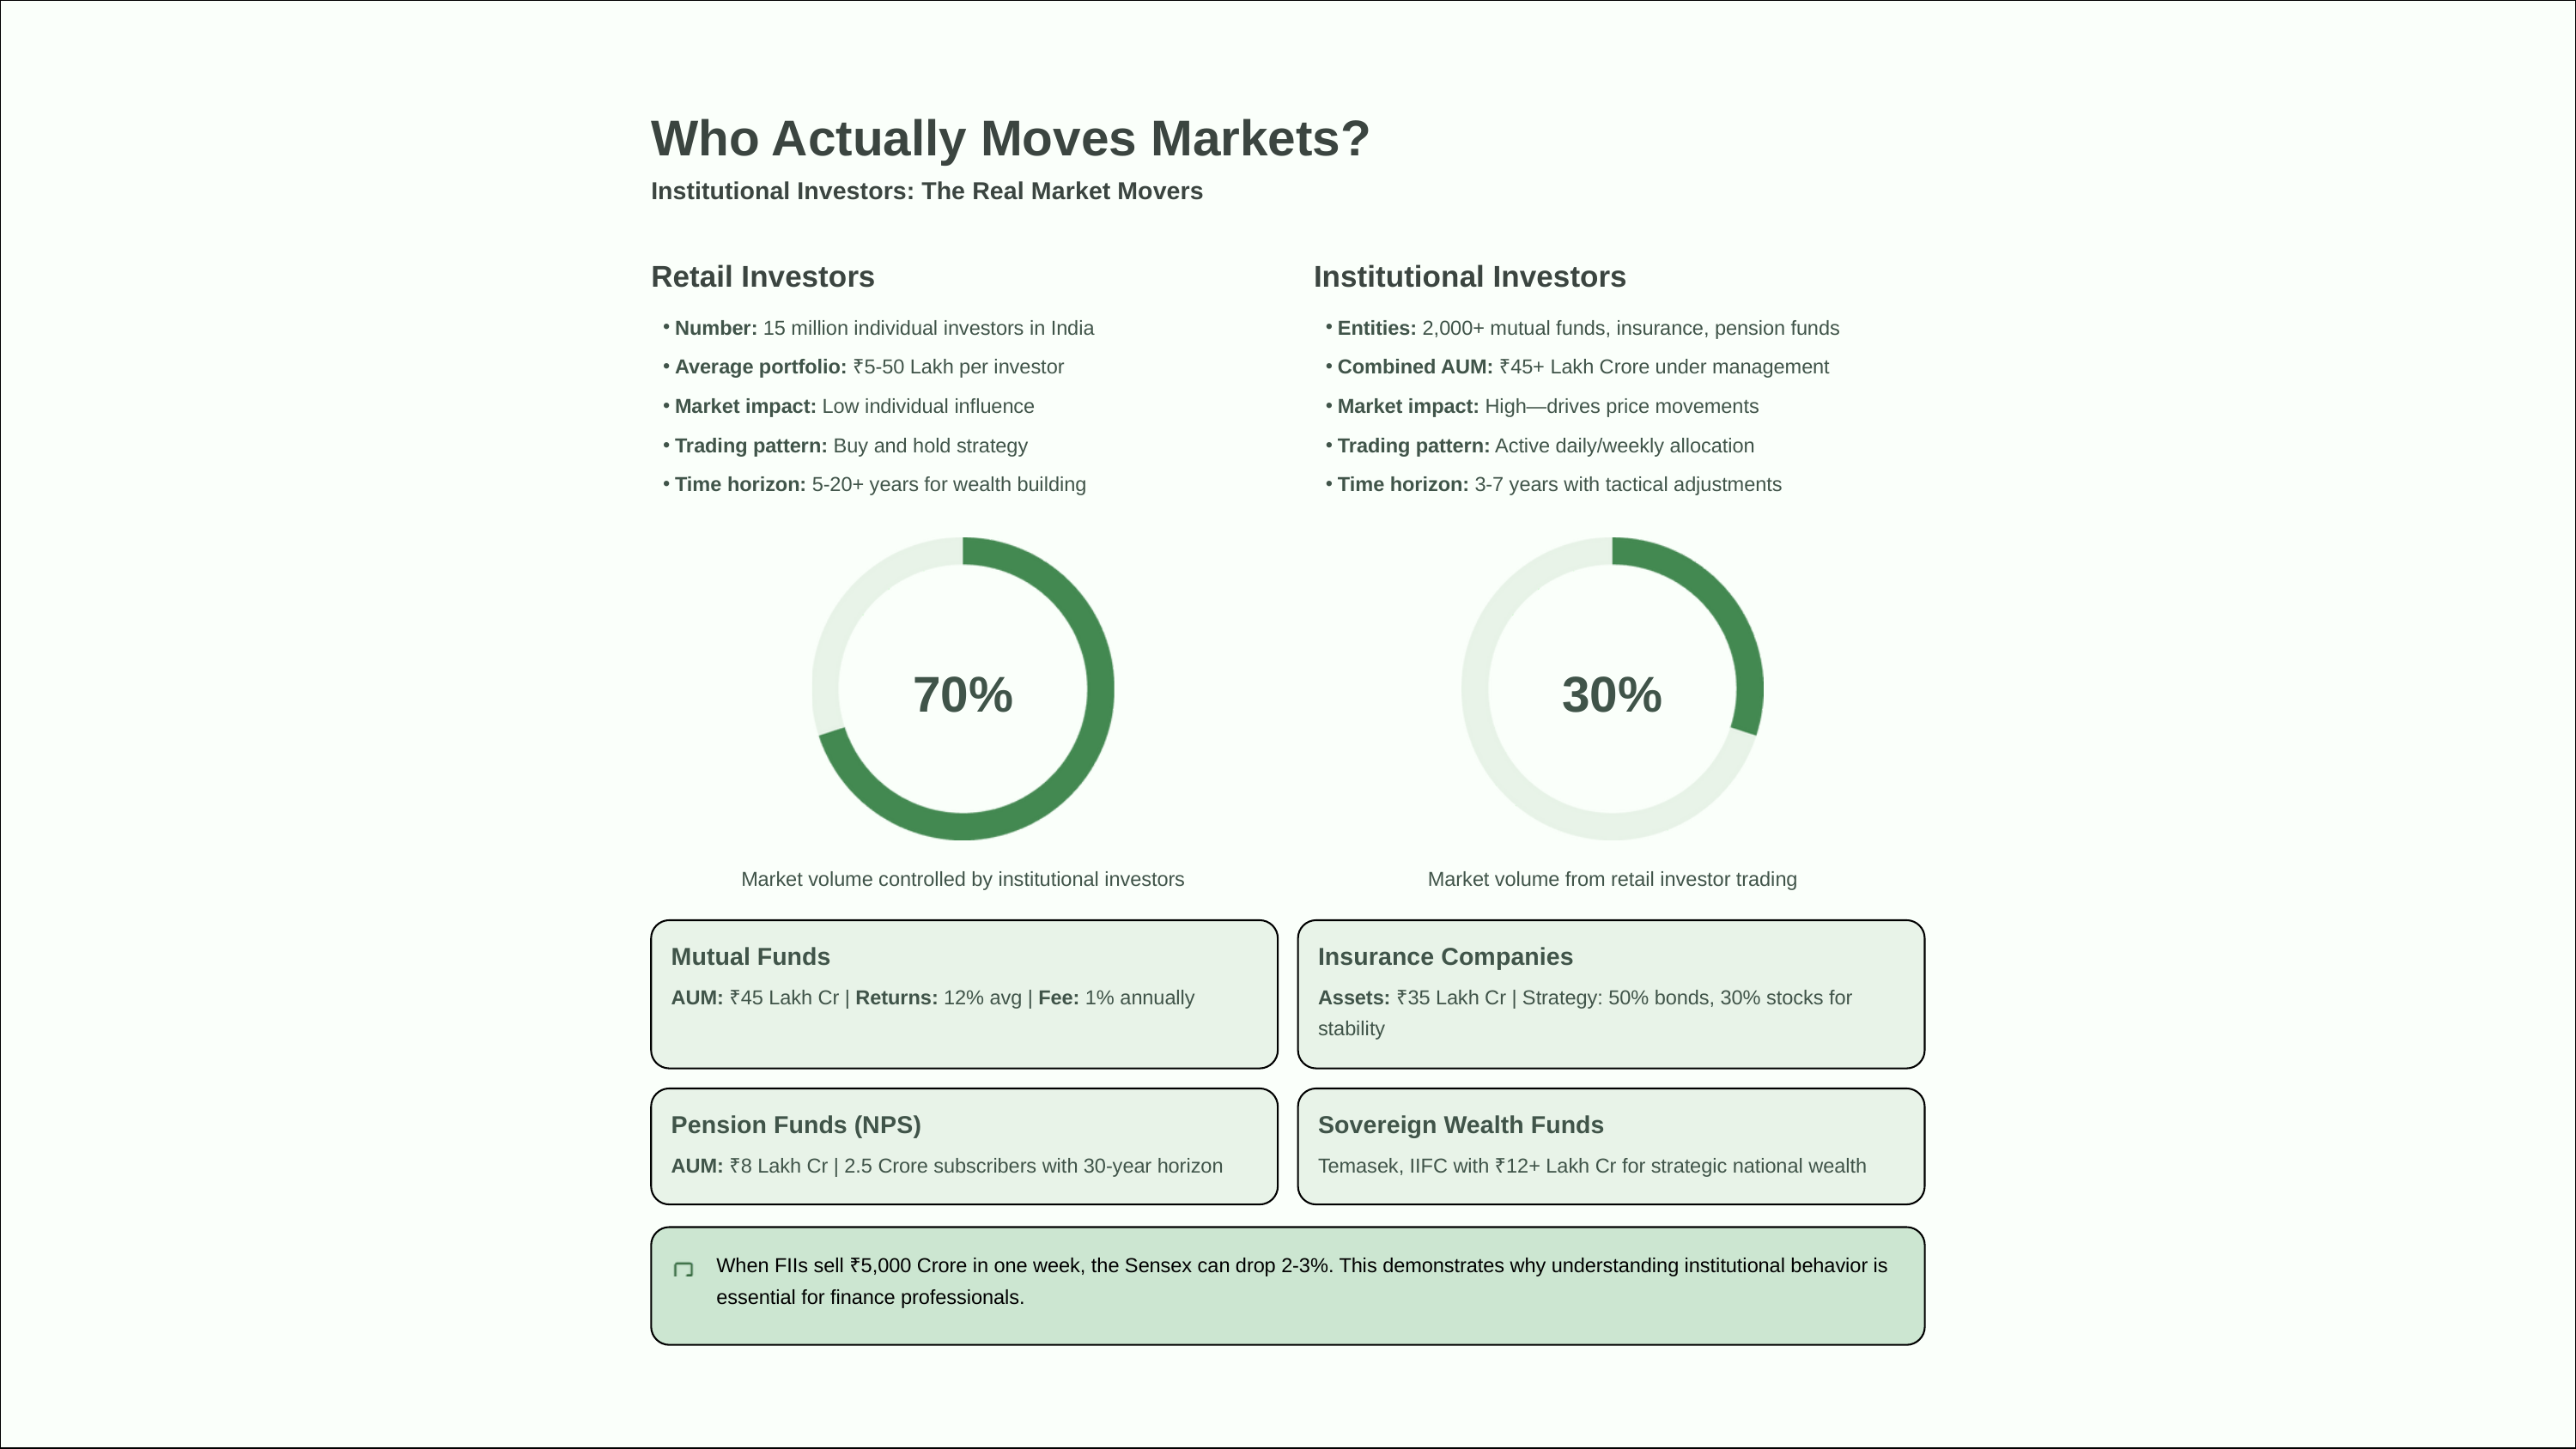

Who Actually Moves Markets?
Institutional Investors: The Real Market Movers
Retail Investors
Institutional Investors
Number: 15 million individual investors in India
Entities: 2,000+ mutual funds, insurance, pension funds
Average portfolio: ₹5-50 Lakh per investor
Combined AUM: ₹45+ Lakh Crore under management
Market impact: Low individual influence
Market impact: High—drives price movements
Trading pattern: Buy and hold strategy
Trading pattern: Active daily/weekly allocation
Time horizon: 5-20+ years for wealth building
Time horizon: 3-7 years with tactical adjustments

70%
30%
Market volume controlled by institutional investors
Market volume from retail investor trading

Mutual Funds
Insurance Companies
AUM: ₹45 Lakh Cr | Returns: 12% avg | Fee: 1% annually
Assets: ₹35 Lakh Cr | Strategy: 50% bonds, 30% stocks for stability

Pension Funds (NPS)
Sovereign Wealth Funds
AUM: ₹8 Lakh Cr | 2.5 Crore subscribers with 30-year horizon
Temasek, IIFC with ₹12+ Lakh Cr for strategic national wealth

When FIIs sell ₹5,000 Crore in one week, the Sensex can drop 2-3%. This demonstrates why understanding institutional behavior is essential for finance professionals.